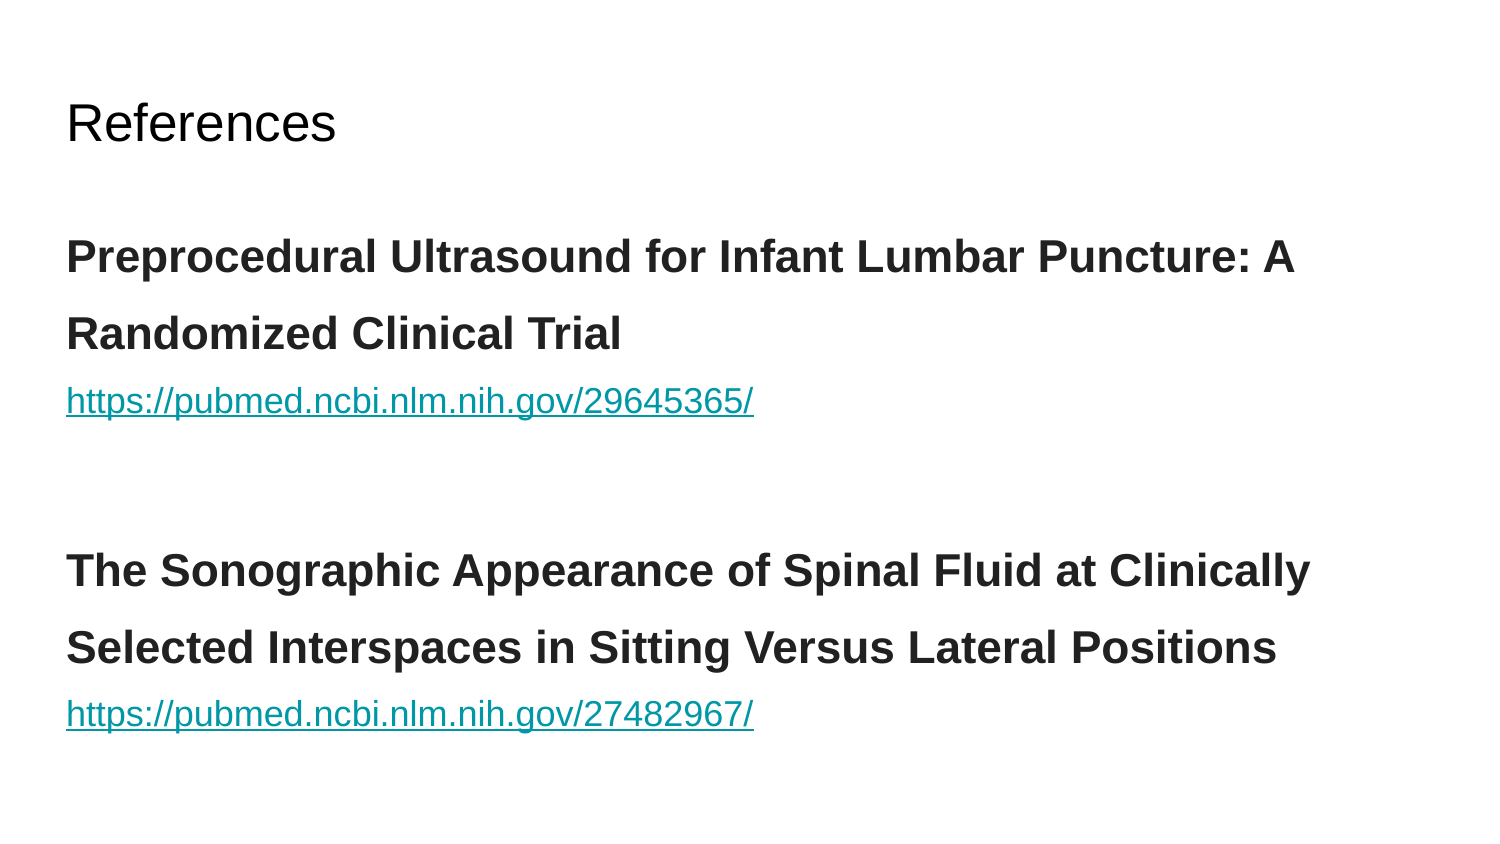

# References
Preprocedural Ultrasound for Infant Lumbar Puncture: A Randomized Clinical Trial
https://pubmed.ncbi.nlm.nih.gov/29645365/

The Sonographic Appearance of Spinal Fluid at Clinically Selected Interspaces in Sitting Versus Lateral Positions
https://pubmed.ncbi.nlm.nih.gov/27482967/